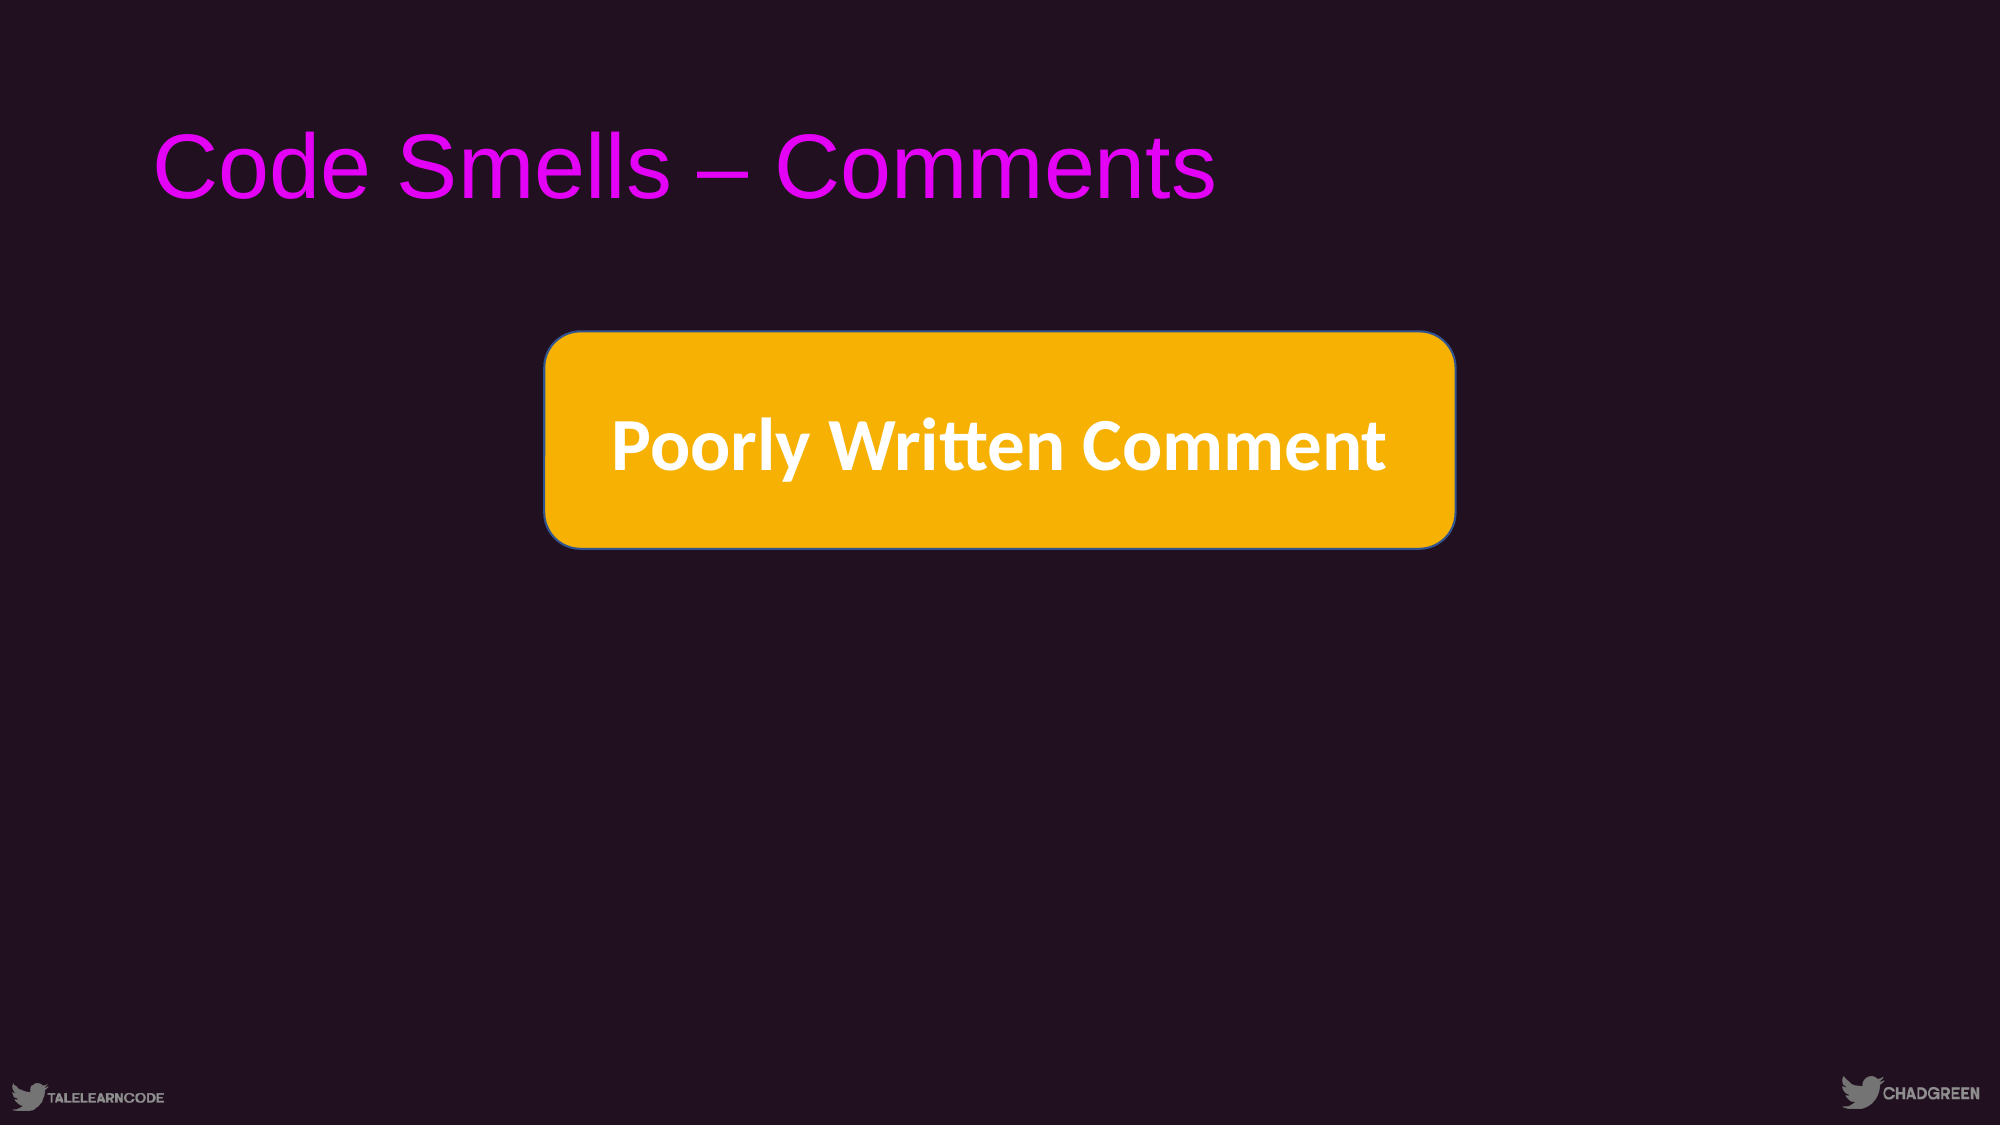

# Code Smells – Comments
Poorly Written Comment